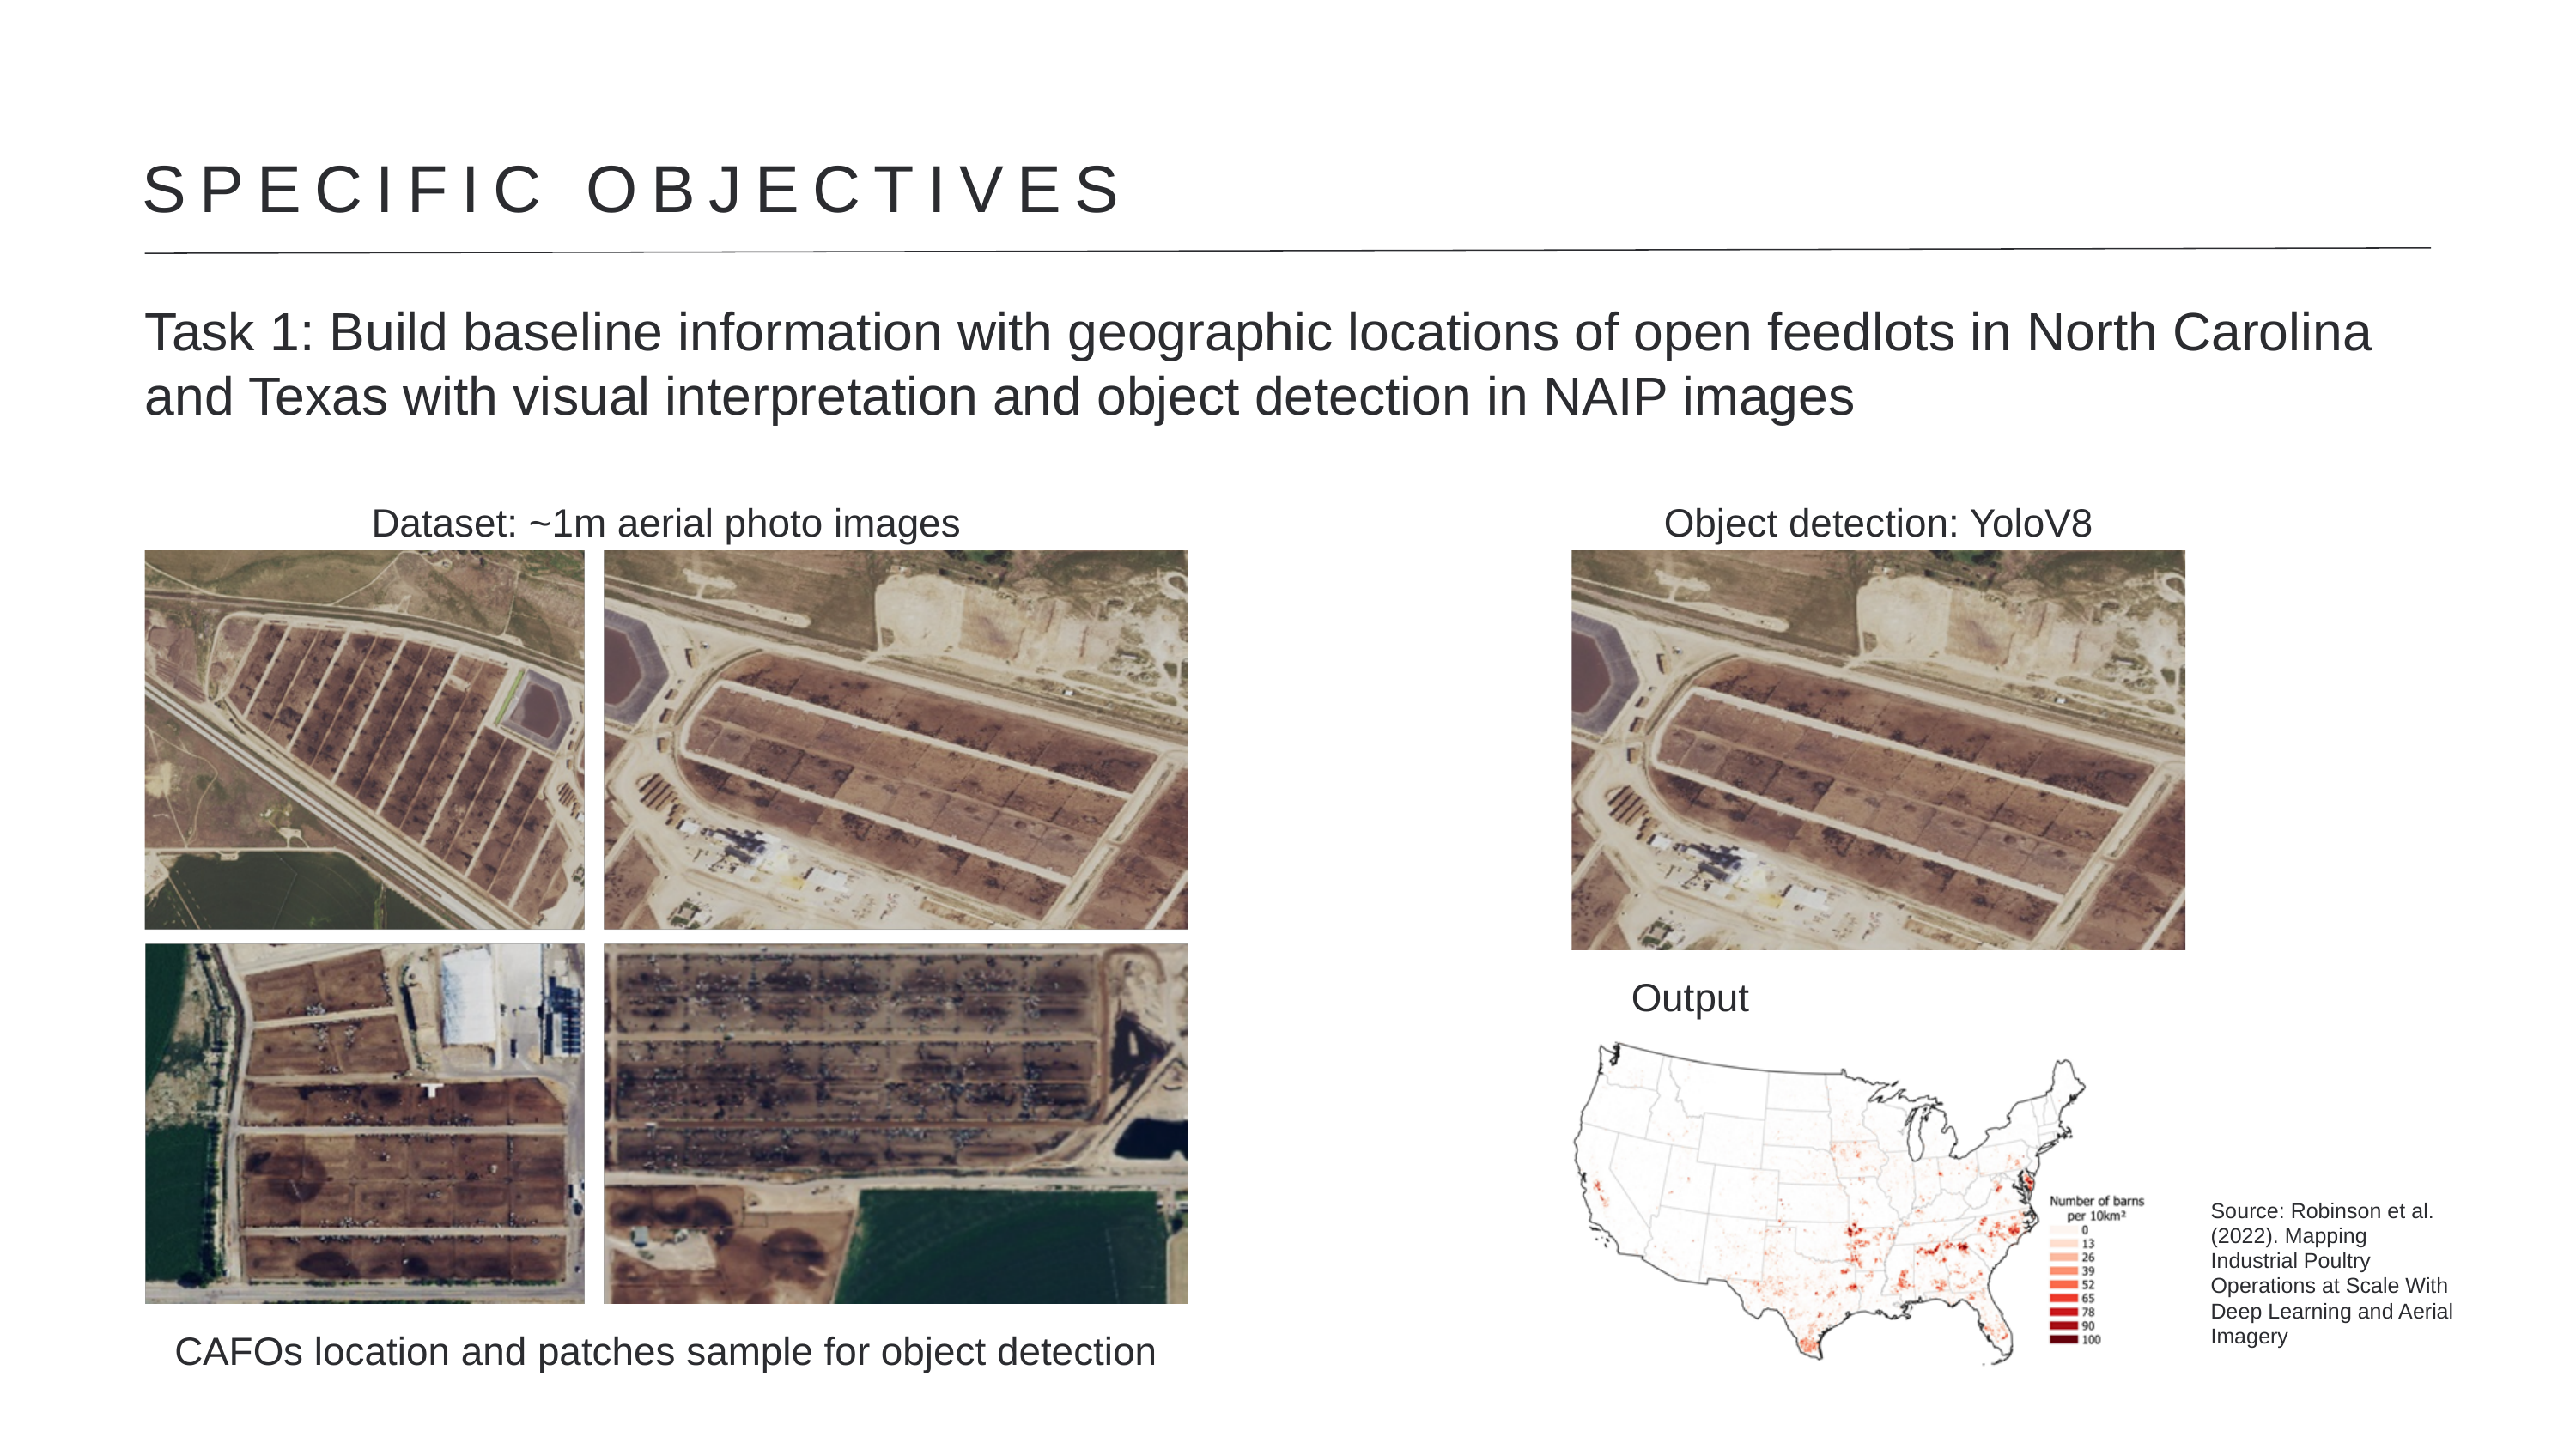

SPECIFIC OBJECTIVES

Task 1: Build baseline information with geographic locations of open feedlots in North Carolina and Texas with visual interpretation and object detection in NAIP images
Dataset: ~1m aerial photo images
Object detection: YoloV8

Output

Source: Robinson et al. (2022). Mapping Industrial Poultry Operations at Scale With Deep Learning and Aerial Imagery
CAFOs location and patches sample for object detection